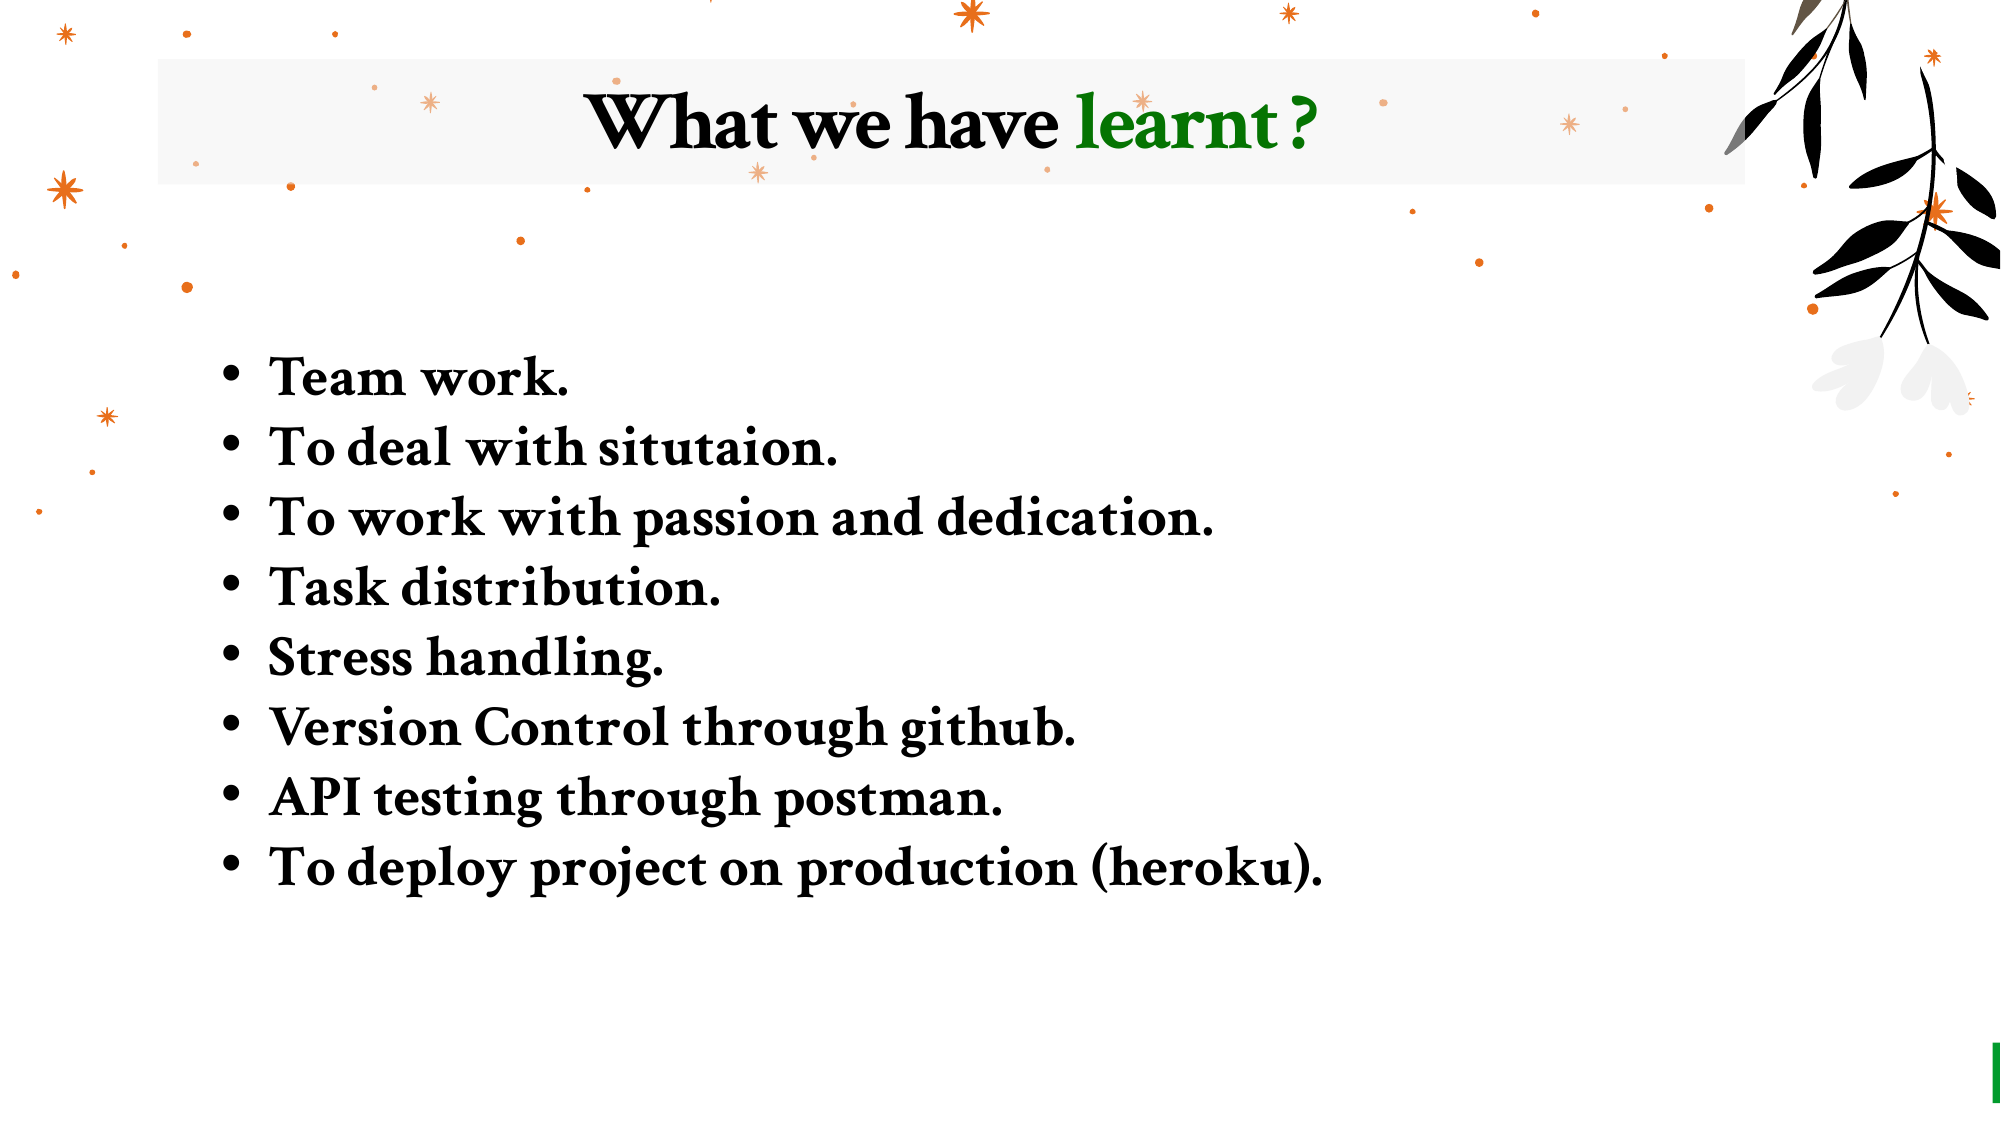

# What we have learnt ?

Team work.
To deal with situtaion.
To work with passion and dedication.
Task distribution.
Stress handling.
Version Control through github.
API testing through postman.
To deploy project on production (heroku).

Saturn is a gas giant and has several rings